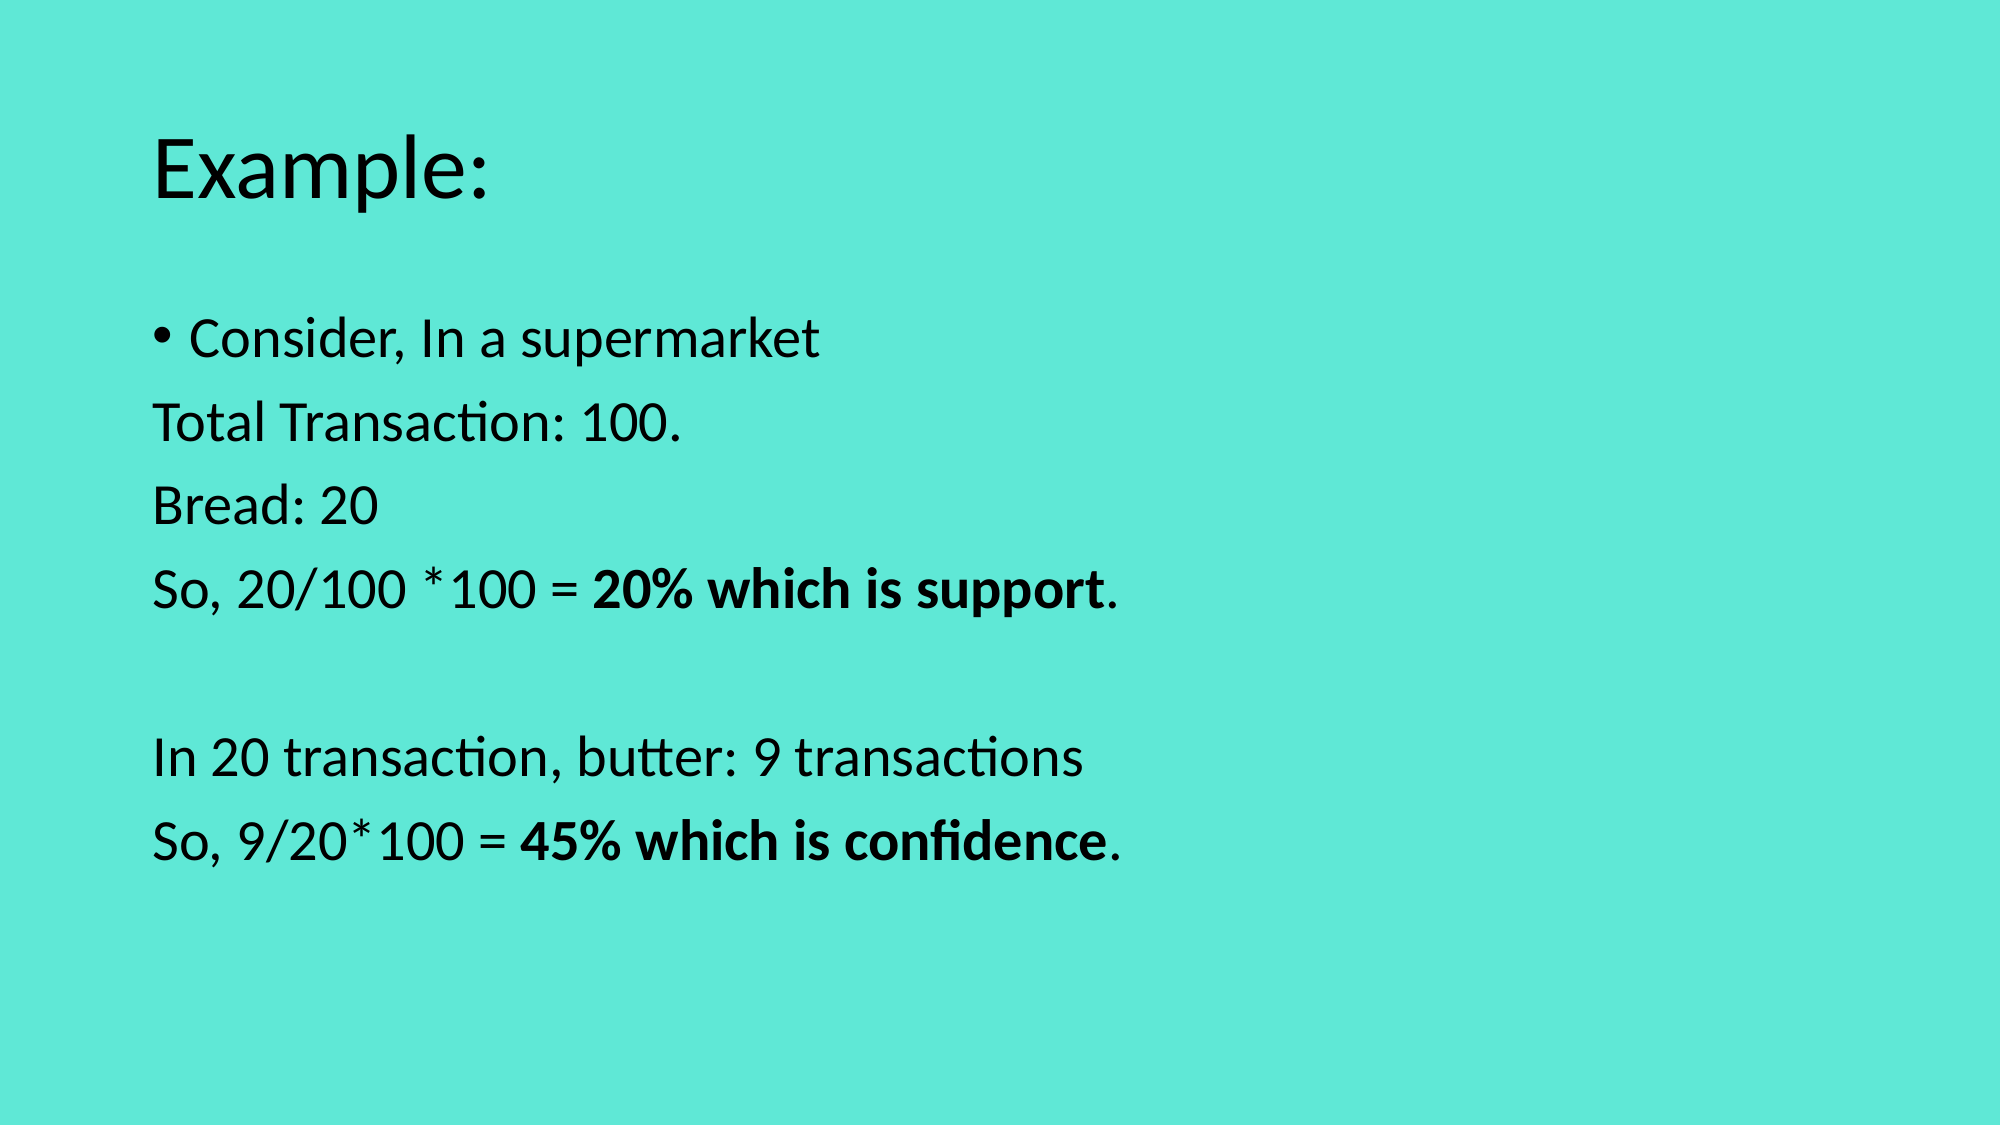

# Example:
Consider, In a supermarket
Total Transaction: 100.
Bread: 20
So, 20/100 *100 = 20% which is support.

In 20 transaction, butter: 9 transactions
So, 9/20*100 = 45% which is confidence.